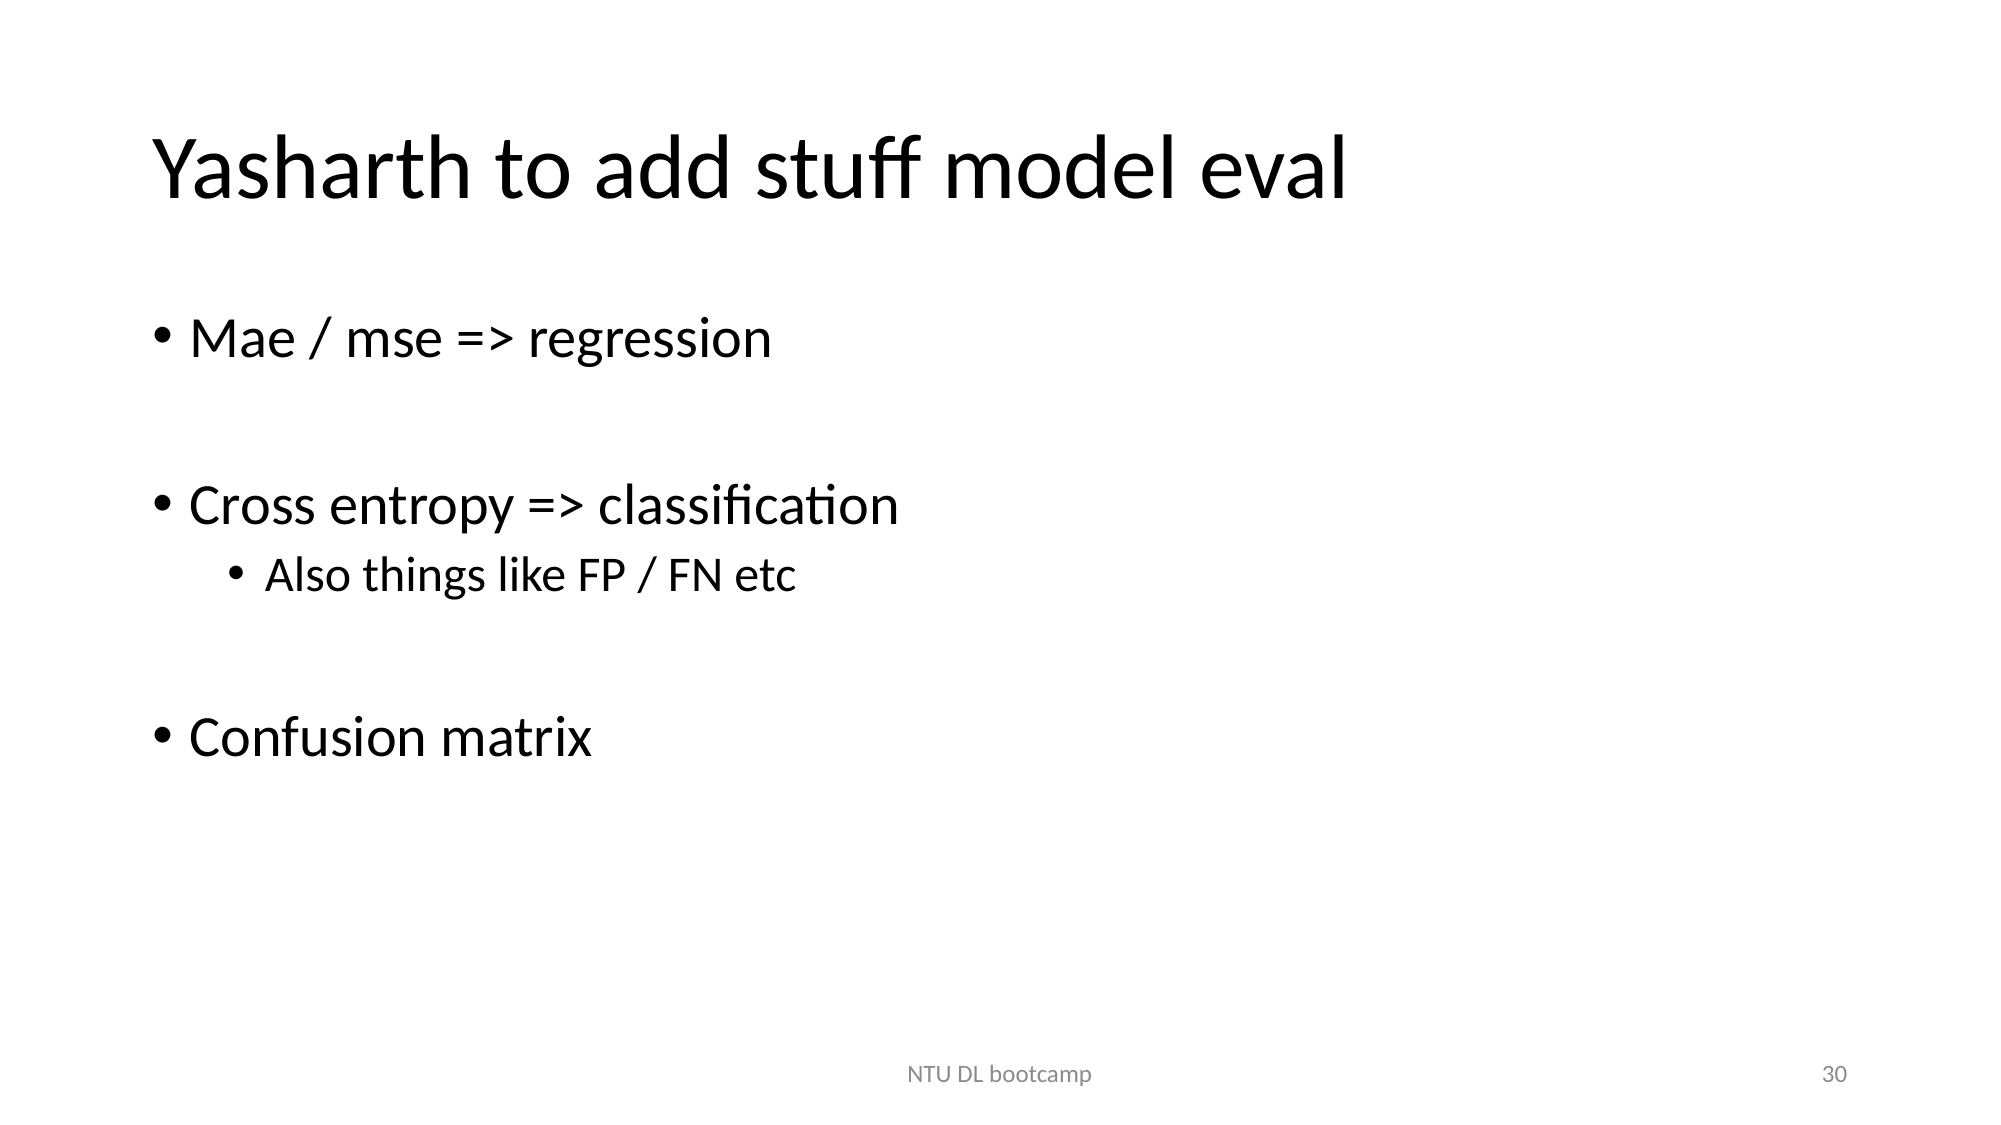

# Yasharth to add stuff model eval
Mae / mse => regression

Cross entropy => classification
Also things like FP / FN etc

Confusion matrix

NTU DL bootcamp
30